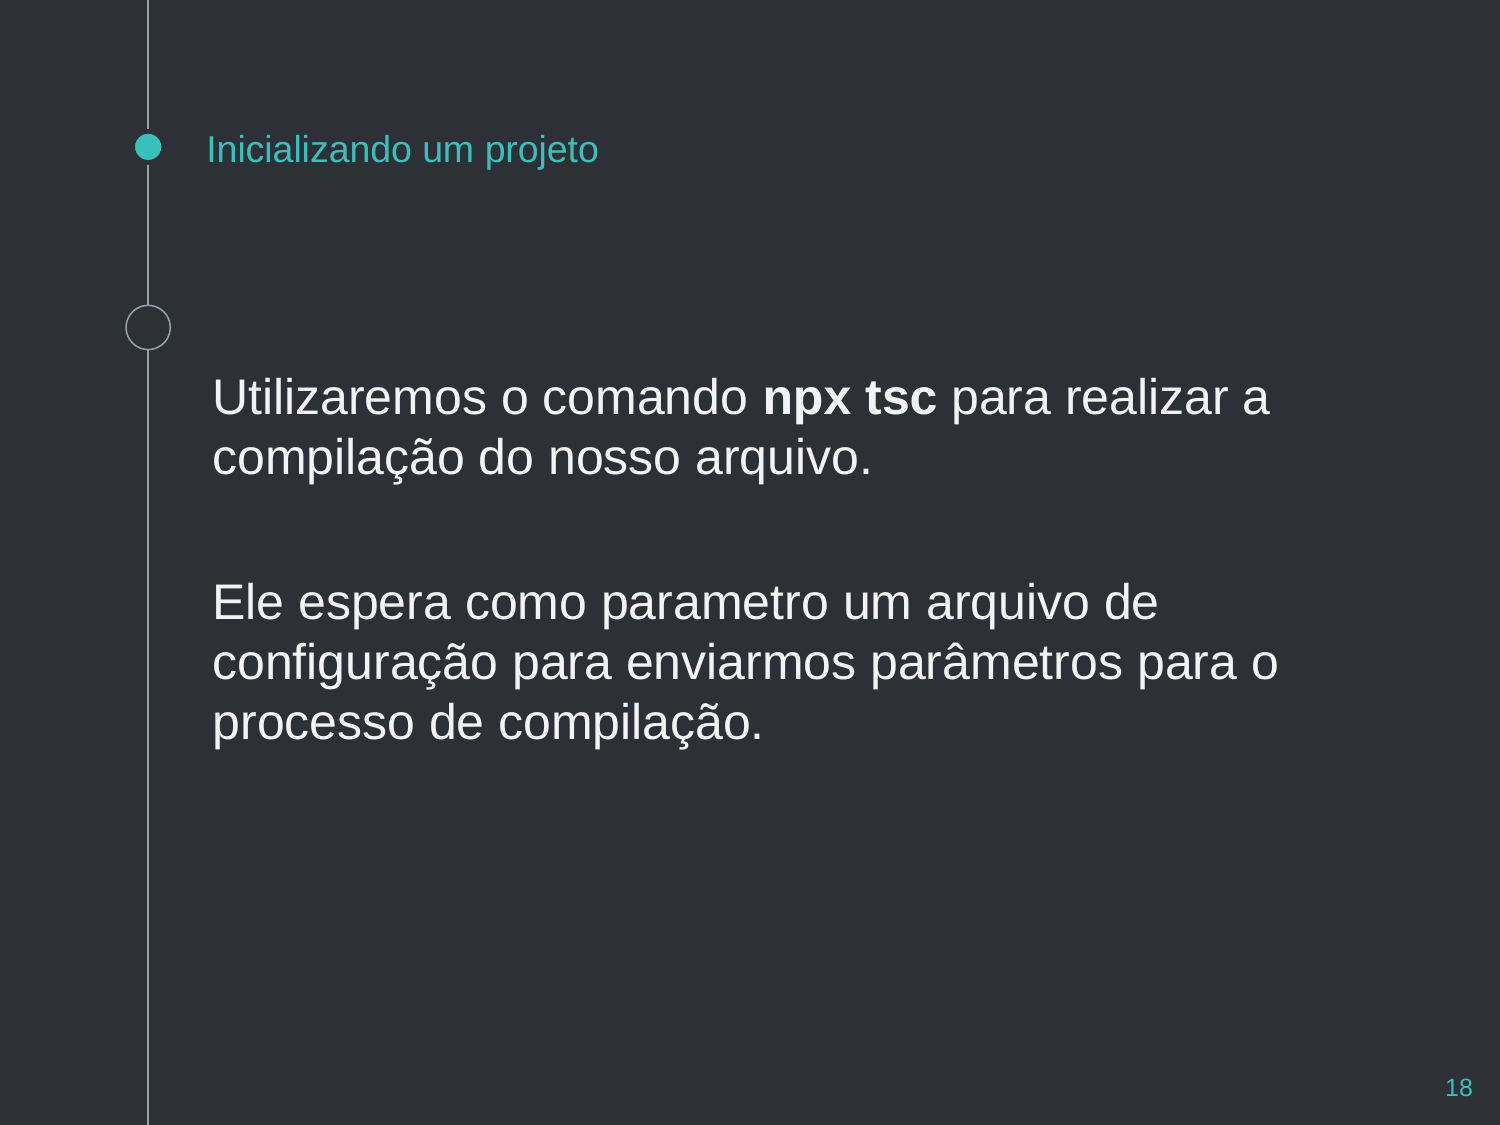

# Inicializando um projeto
Utilizaremos o comando npx tsc para realizar a compilação do nosso arquivo.

Ele espera como parametro um arquivo de configuração para enviarmos parâmetros para o processo de compilação.

18